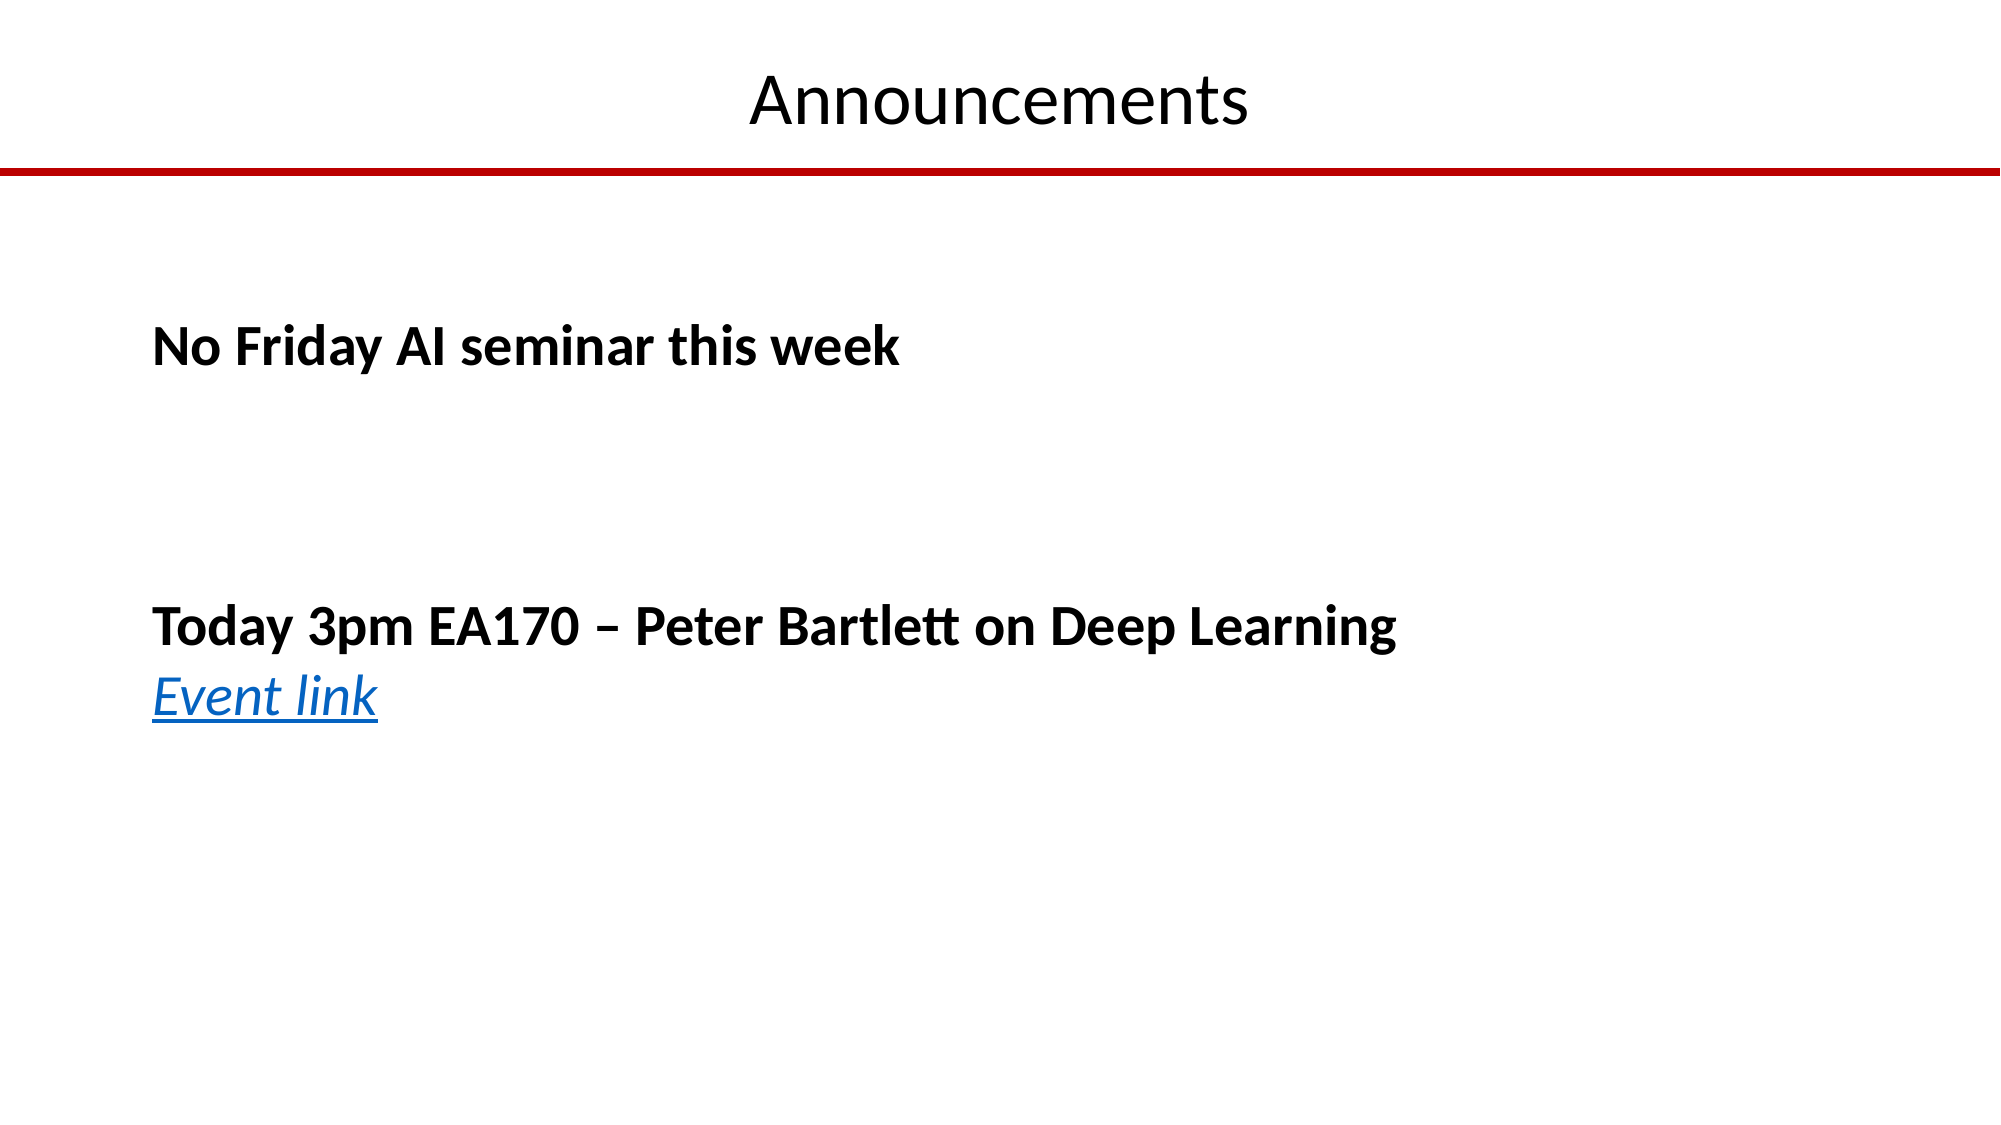

# Announcements
No Friday AI seminar this week

Today 3pm EA170 – Peter Bartlett on Deep Learning
Event link